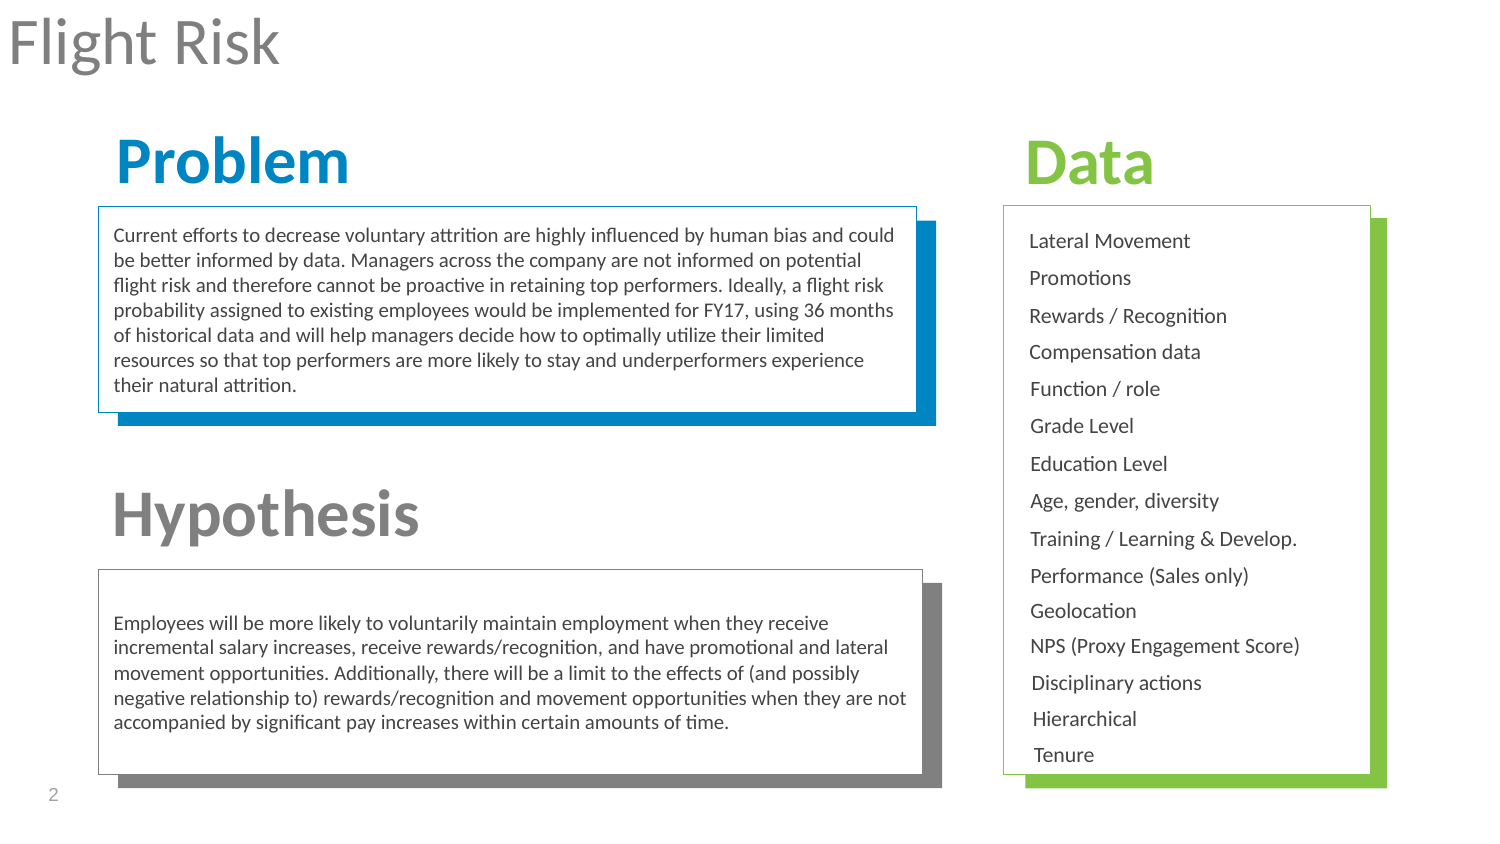

Flight Risk
Problem
Data

Current efforts to decrease voluntary attrition are highly influenced by human bias and could be better informed by data. Managers across the company are not informed on potential flight risk and therefore cannot be proactive in retaining top performers. Ideally, a flight risk probability assigned to existing employees would be implemented for FY17, using 36 months of historical data and will help managers decide how to optimally utilize their limited resources so that top performers are more likely to stay and underperformers experience their natural attrition.
Employees will be more likely to voluntarily maintain employment when they see incremental salary increases, receive rewards/recognition, and have opportunities to make lateral and promotional movements.
Lateral Movement

Promotions
Rewards / Recognition
Compensation data
Function / role
Grade Level
Education Level
Age, gender, diversity
# Hypothesis
Training / Learning & Develop.
Performance (Sales only)
Employees will be more likely to voluntarily maintain employment when they receive incremental salary increases, receive rewards/recognition, and have promotional and lateral movement opportunities. Additionally, there will be a limit to the effects of (and possibly negative relationship to) rewards/recognition and movement opportunities when they are not accompanied by significant pay increases within certain amounts of time.
Employees will be more likely to voluntarily maintain employment when they see incremental salary increases, receive rewards/recognition, and have opportunities to make lateral and promotional movements.
Geolocation
NPS (Proxy Engagement Score)
Disciplinary actions
Hierarchical

Tenure